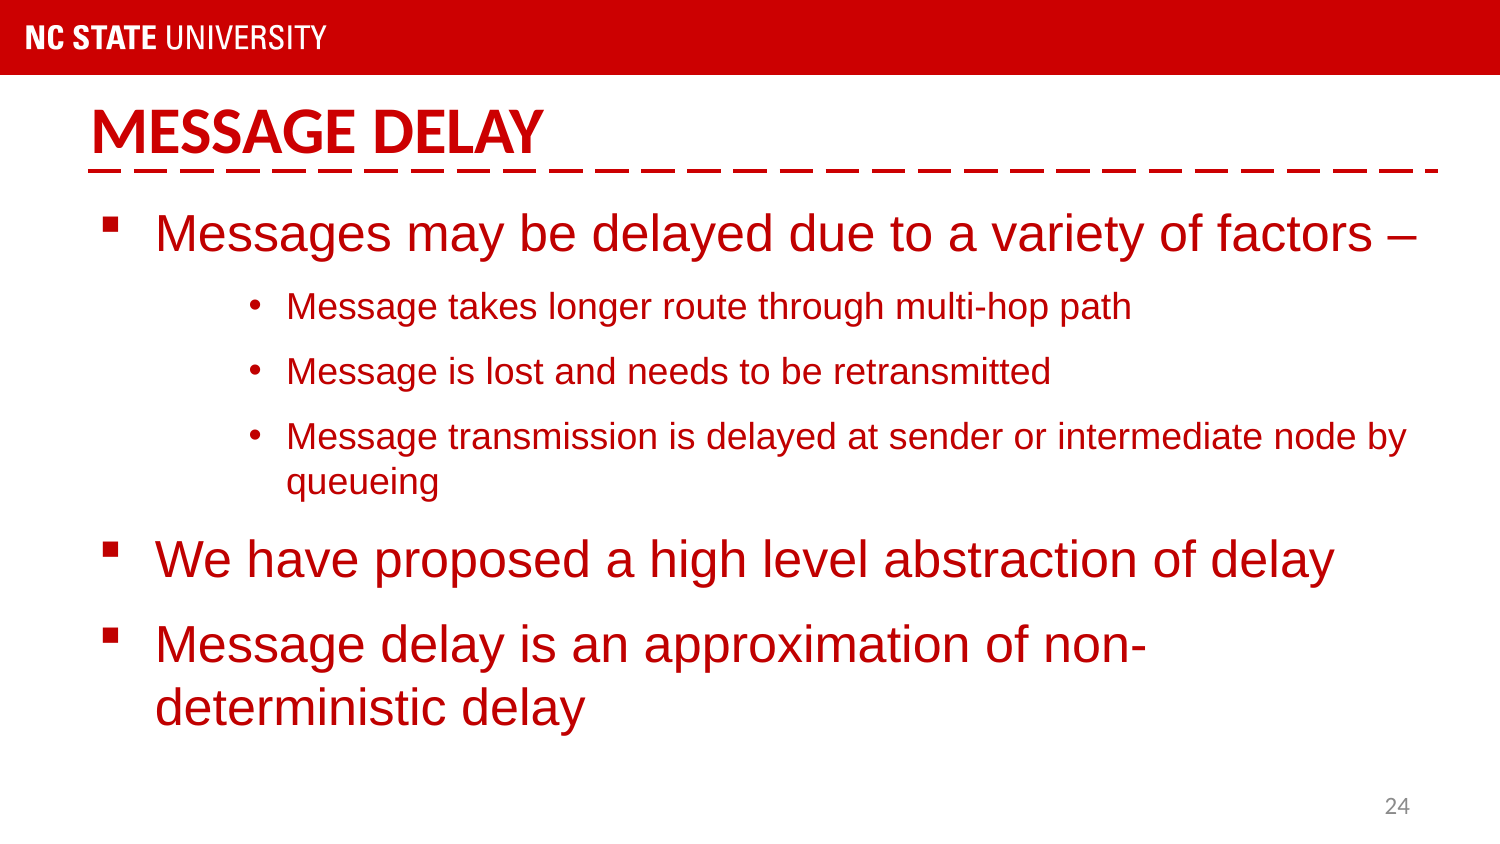

# MESSAGE DELAY
Messages may be delayed due to a variety of factors –
Message takes longer route through multi-hop path
Message is lost and needs to be retransmitted
Message transmission is delayed at sender or intermediate node by queueing
We have proposed a high level abstraction of delay
Message delay is an approximation of non-deterministic delay
24